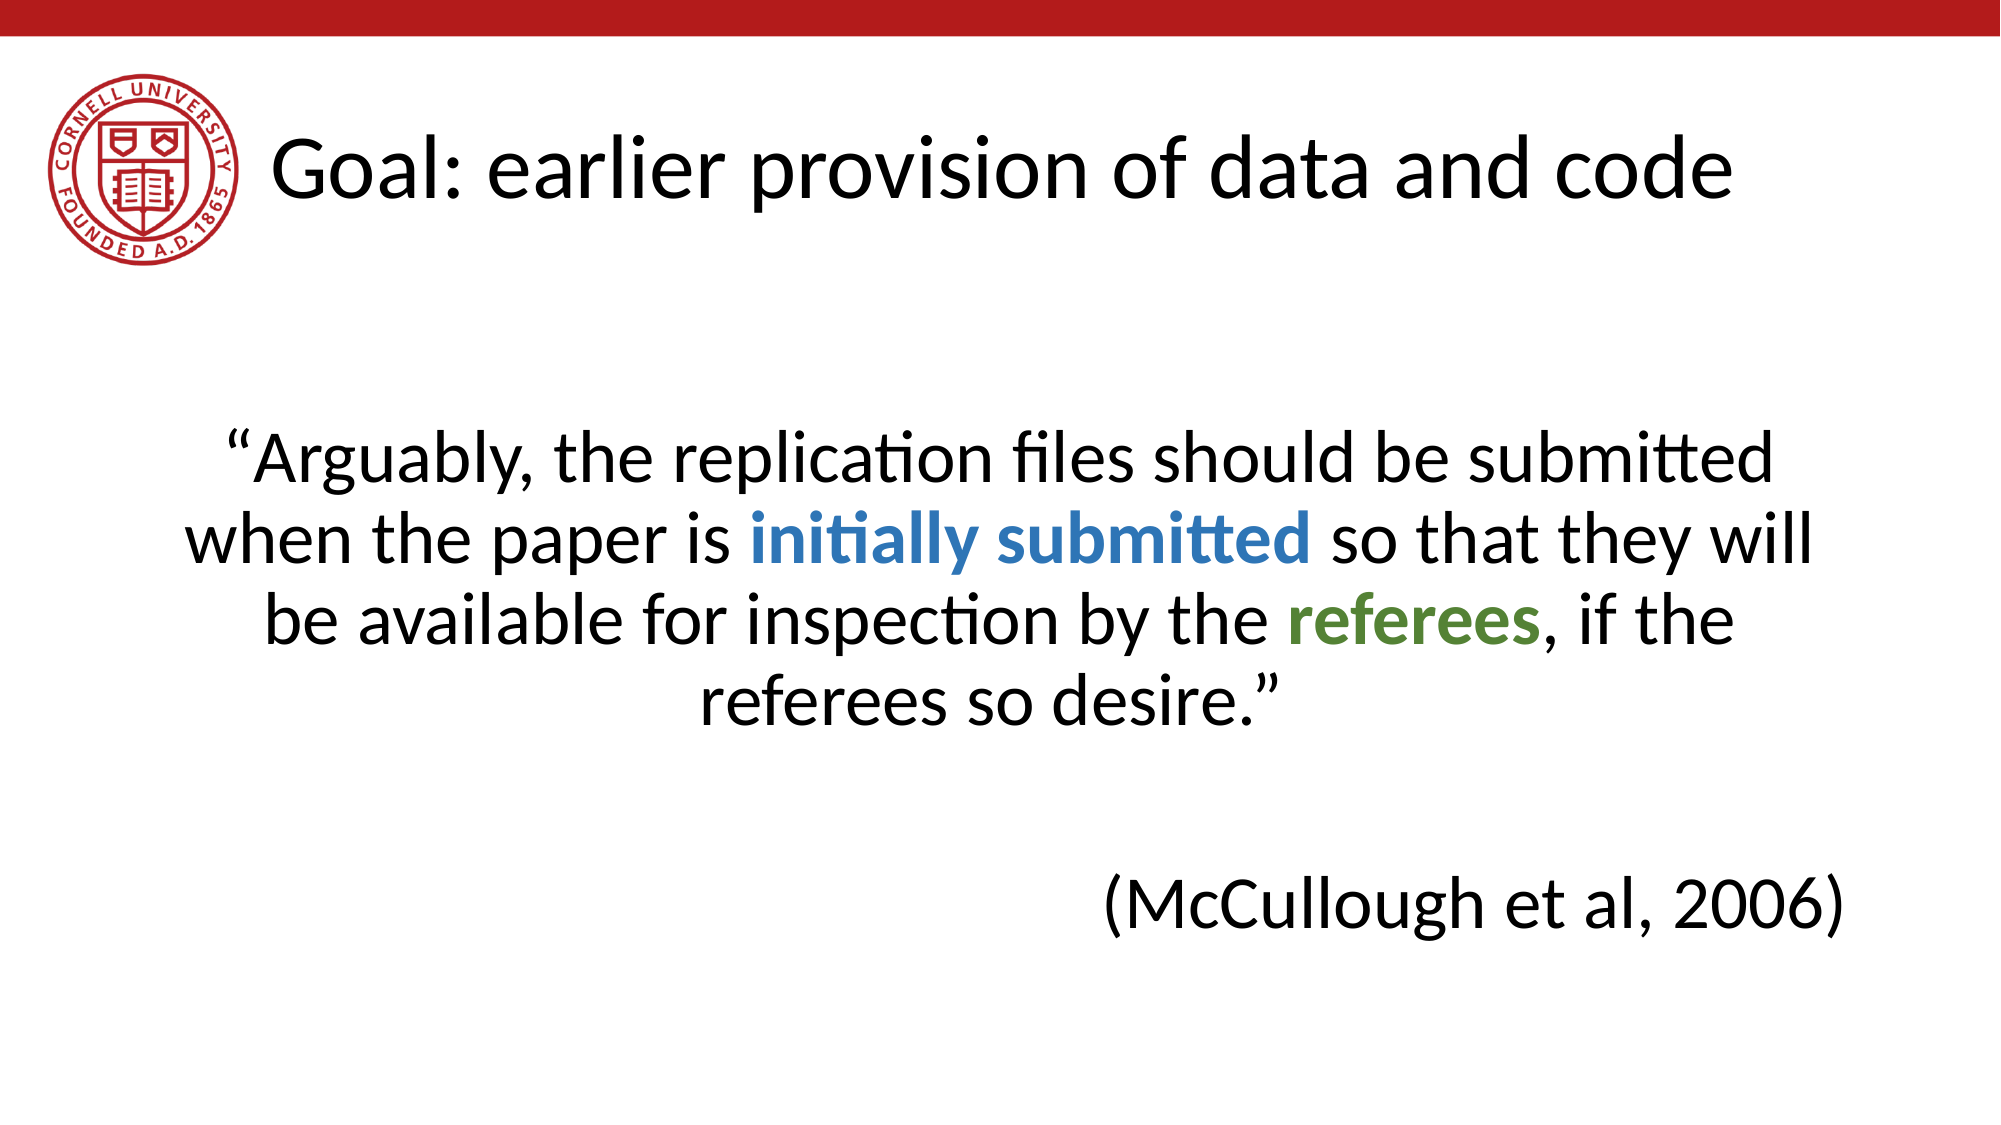

# Goal: earlier provision of data and code

“Arguably, the replication files should be submitted when the paper is initially submitted so that they will be available for inspection by the referees, if the referees so desire.”

(McCullough et al, 2006)